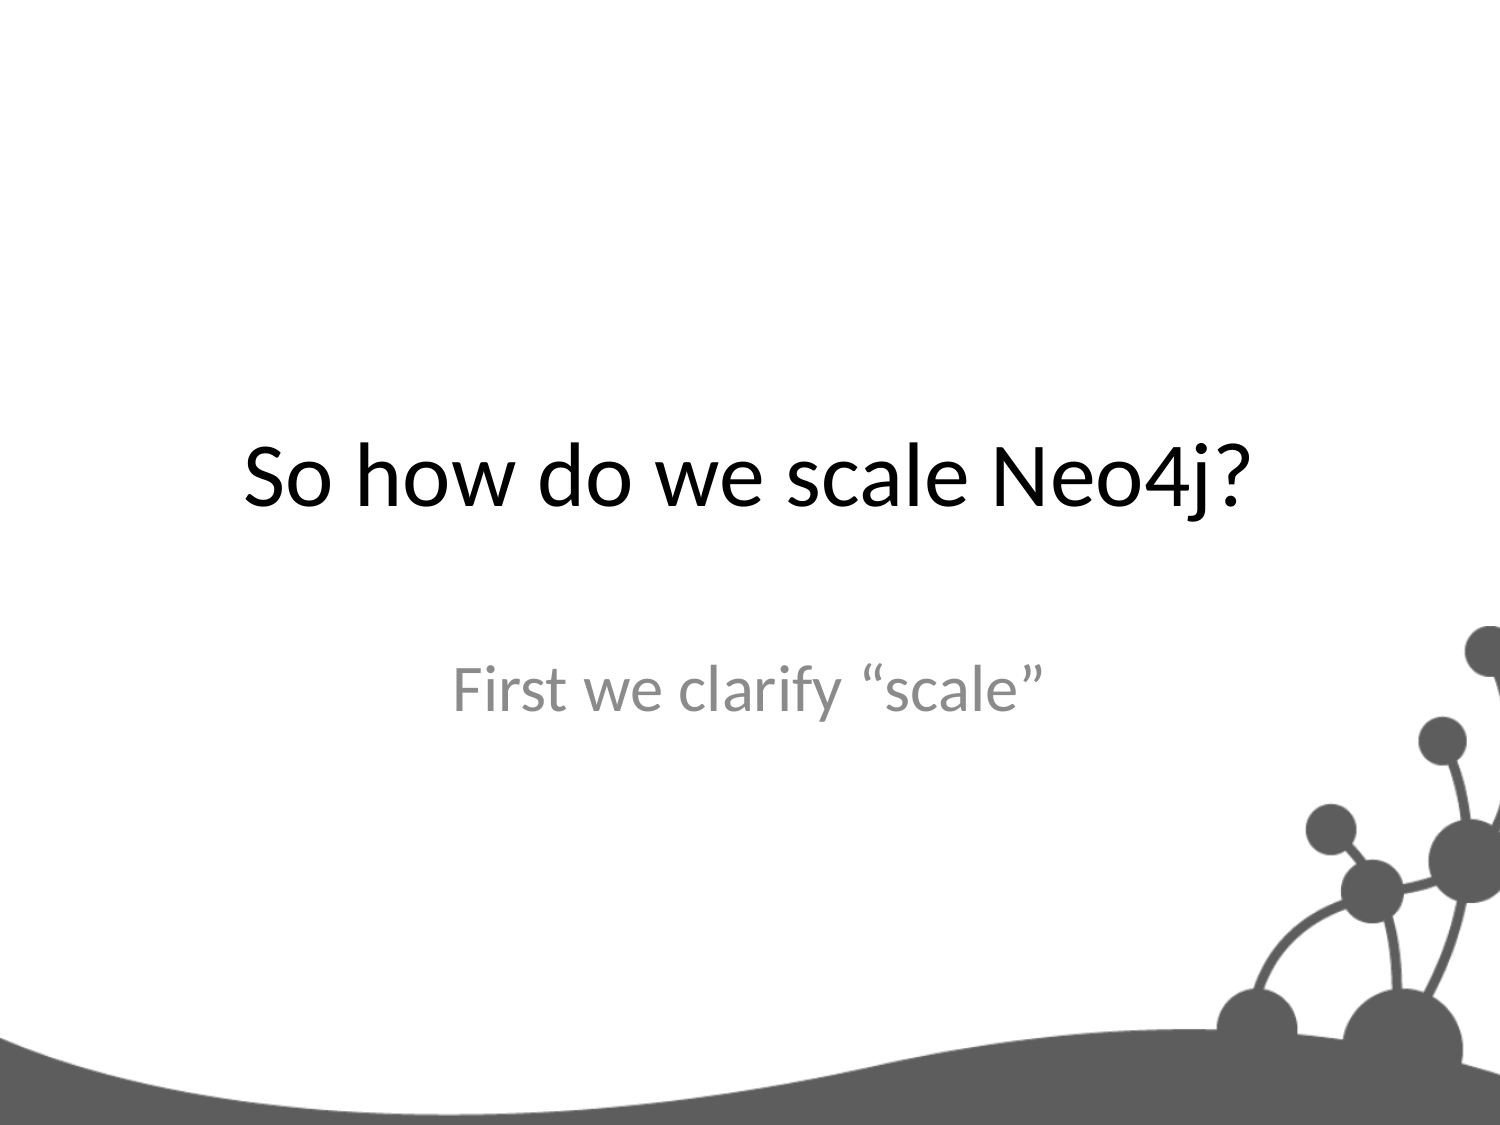

# So how do we scale Neo4j?
First we clarify “scale”